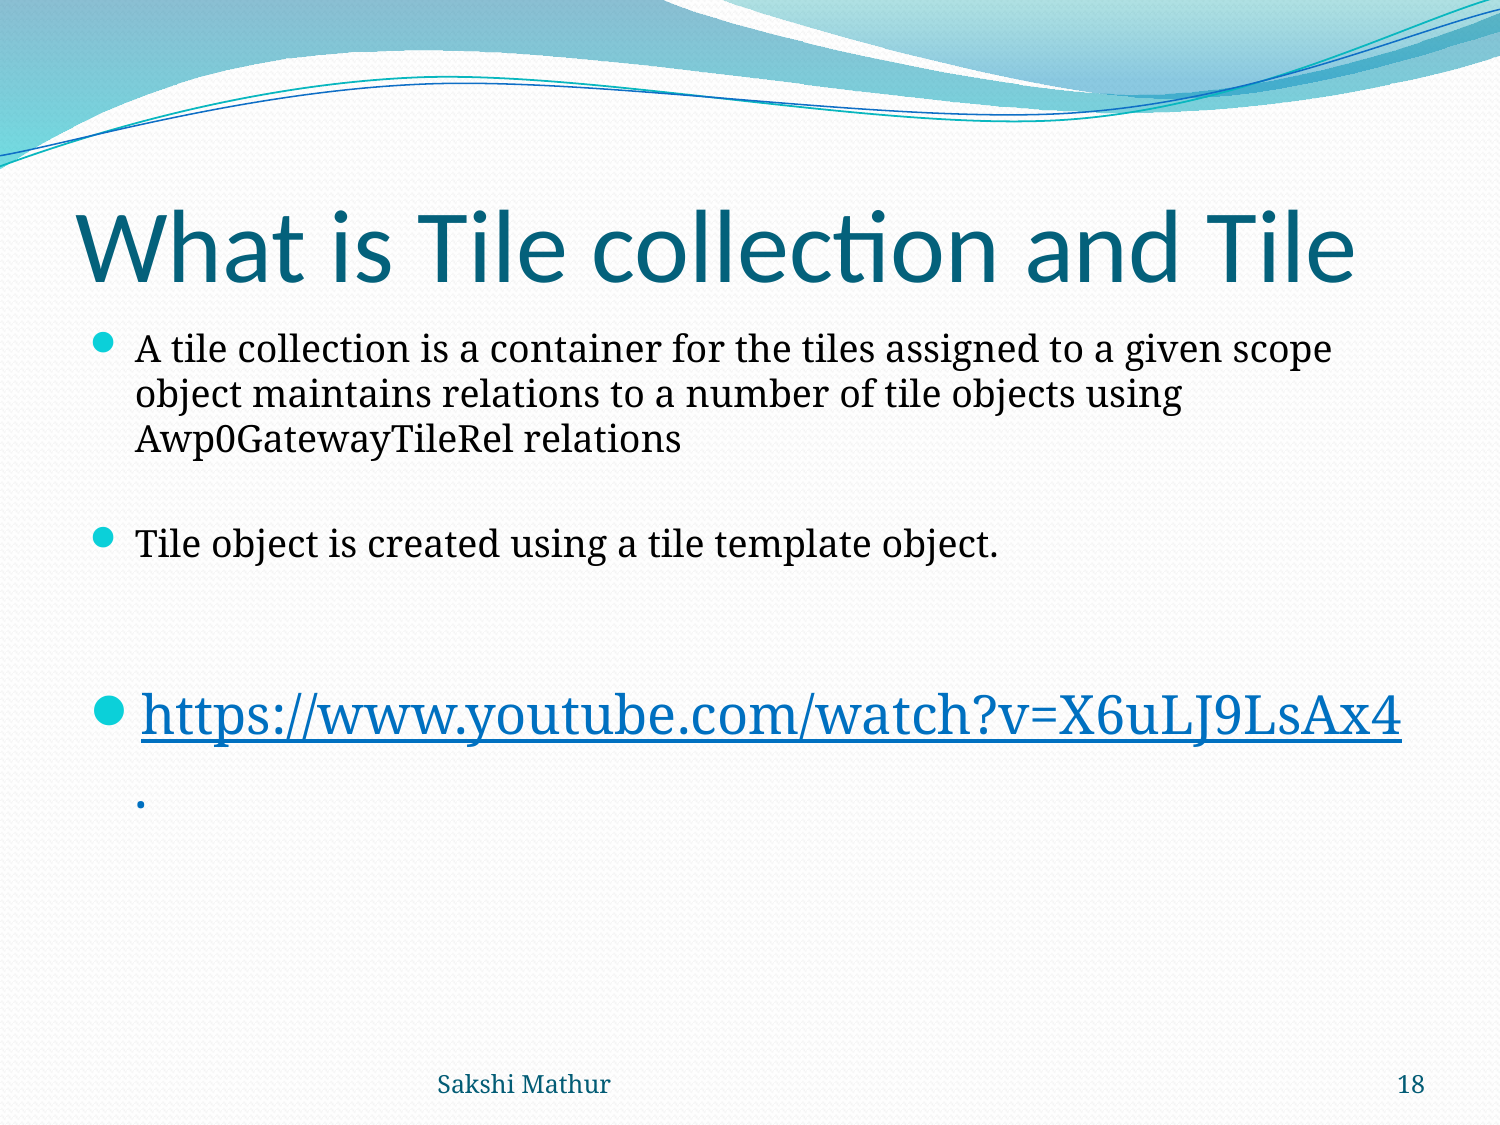

# What is Tile collection and Tile
A tile collection is a container for the tiles assigned to a given scope object maintains relations to a number of tile objects using Awp0GatewayTileRel relations

Tile object is created using a tile template object.

https://www.youtube.com/watch?v=X6uLJ9LsAx4.

Sakshi Mathur
18